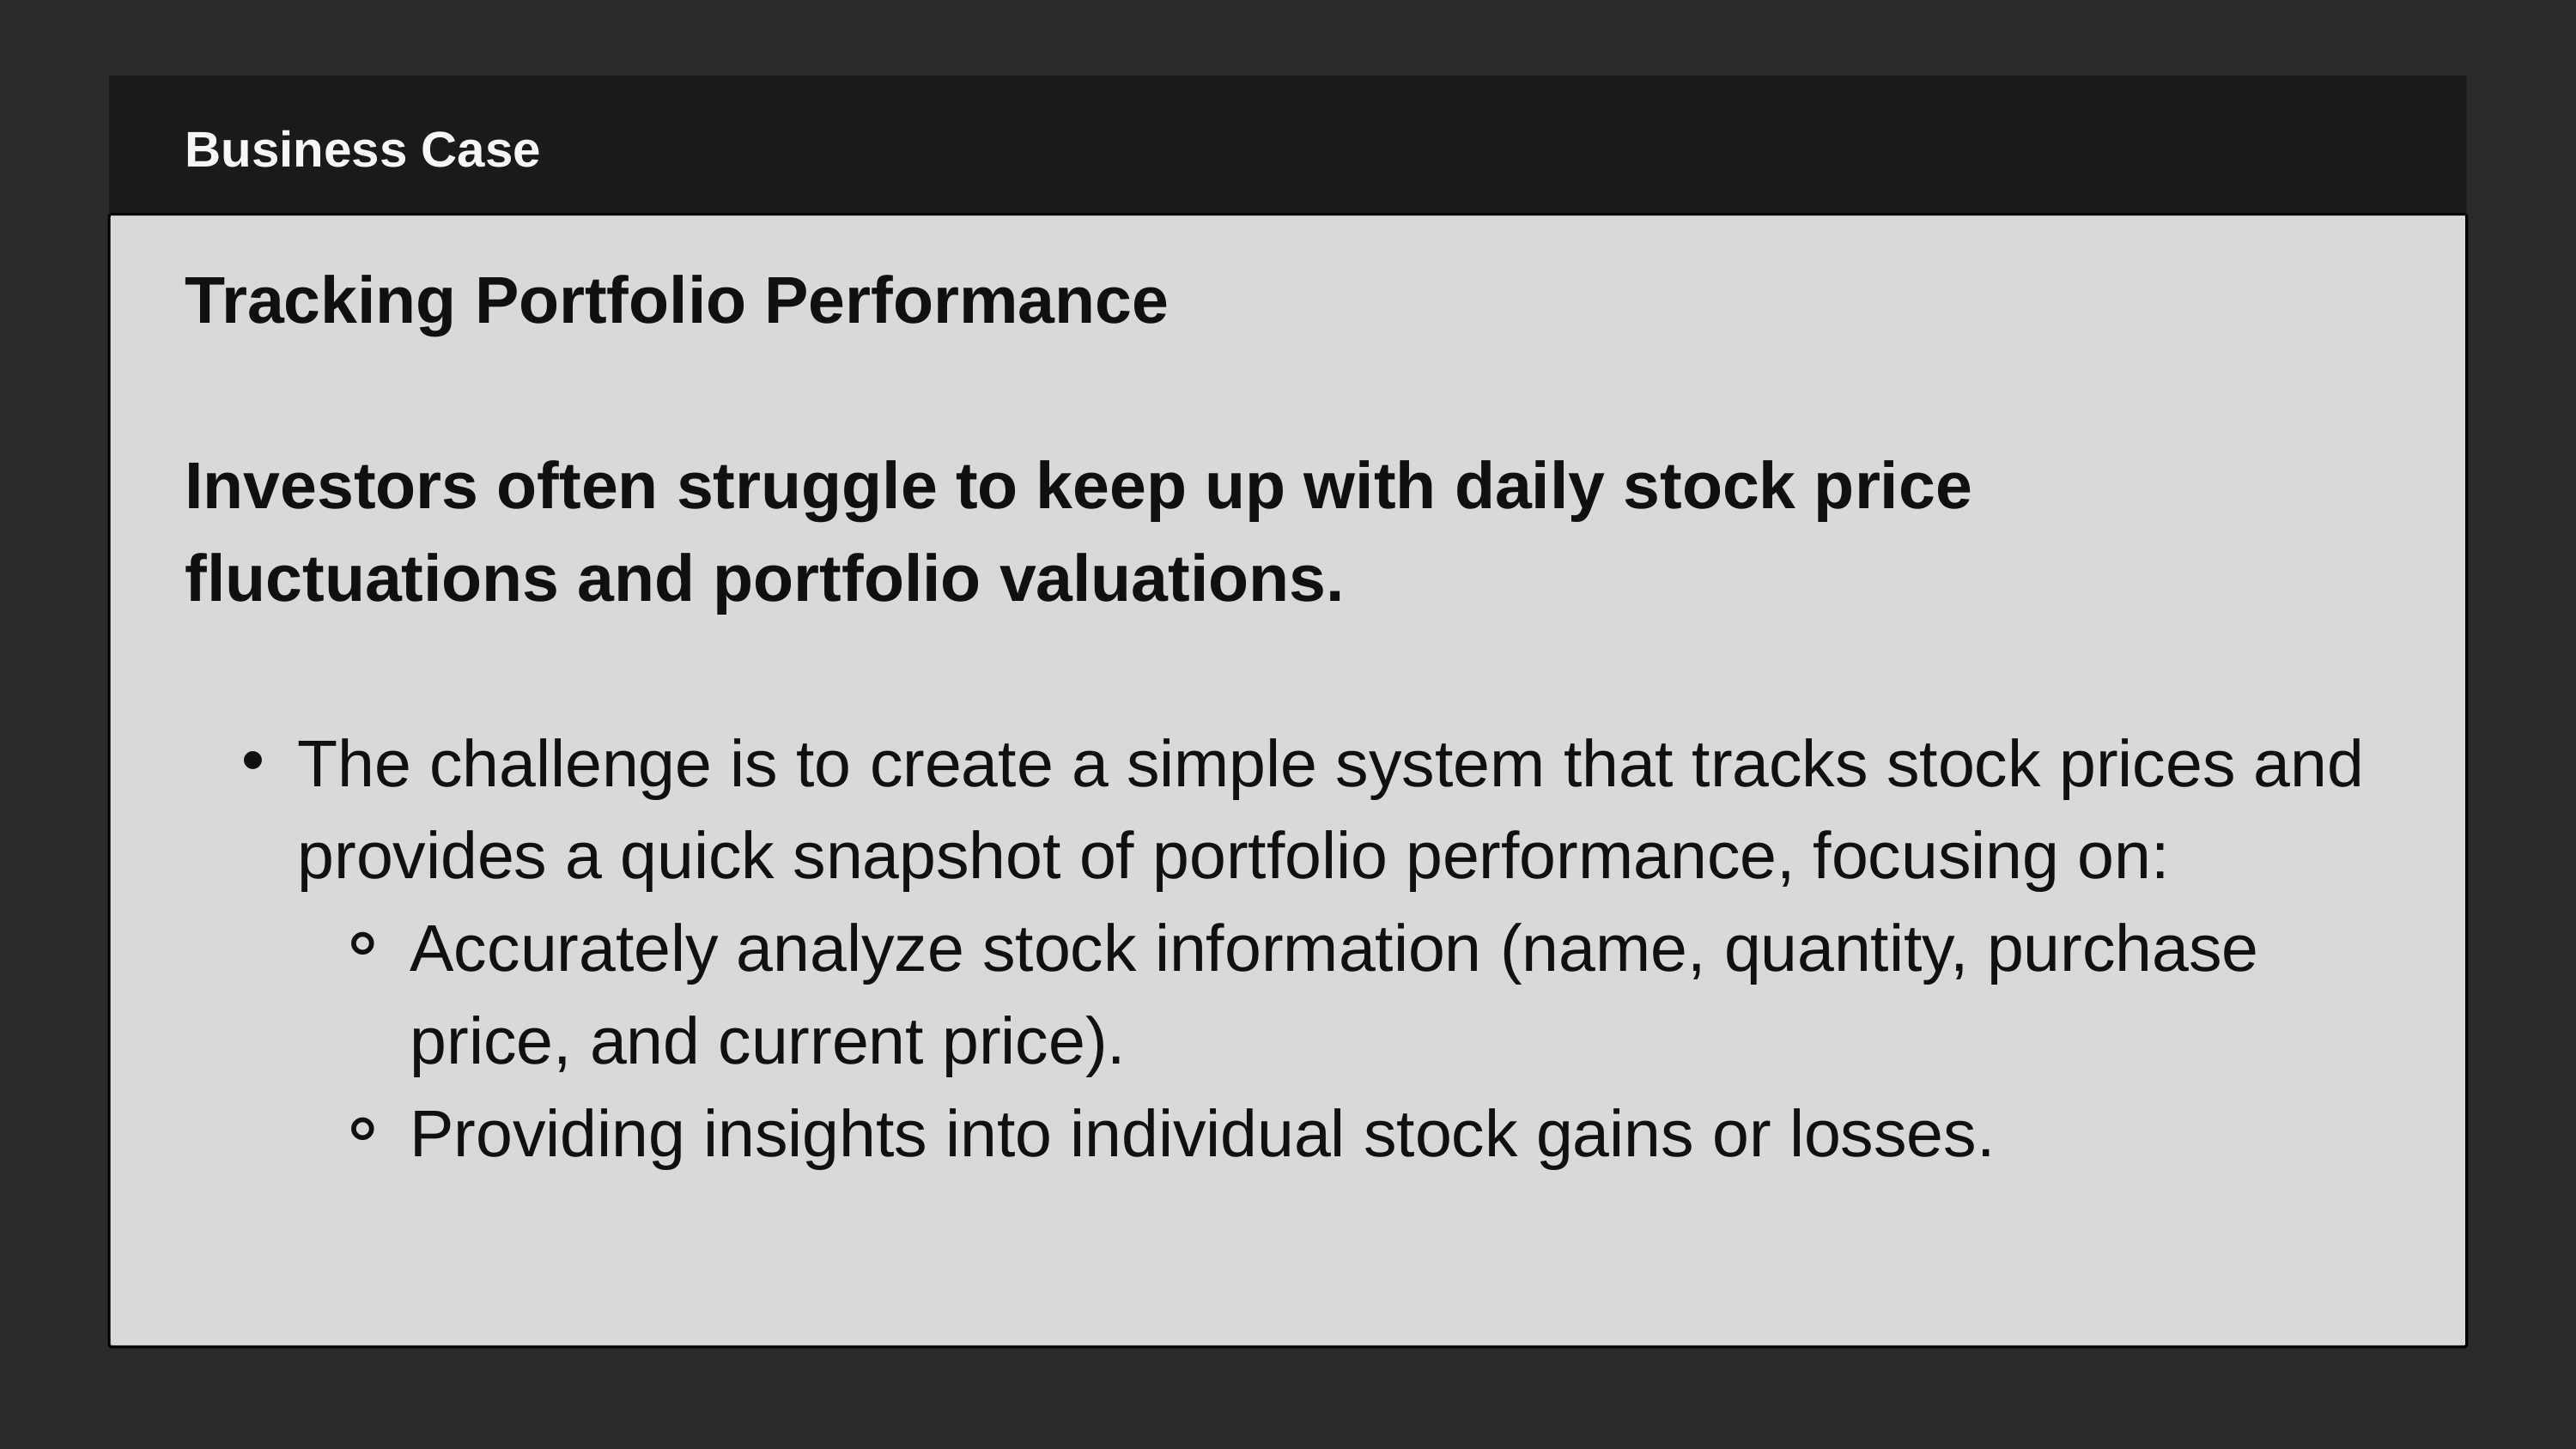

Business Case

Tracking Portfolio Performance

Investors often struggle to keep up with daily stock price fluctuations and portfolio valuations.

The challenge is to create a simple system that tracks stock prices and provides a quick snapshot of portfolio performance, focusing on:
Accurately analyze stock information (name, quantity, purchase price, and current price).
Providing insights into individual stock gains or losses.